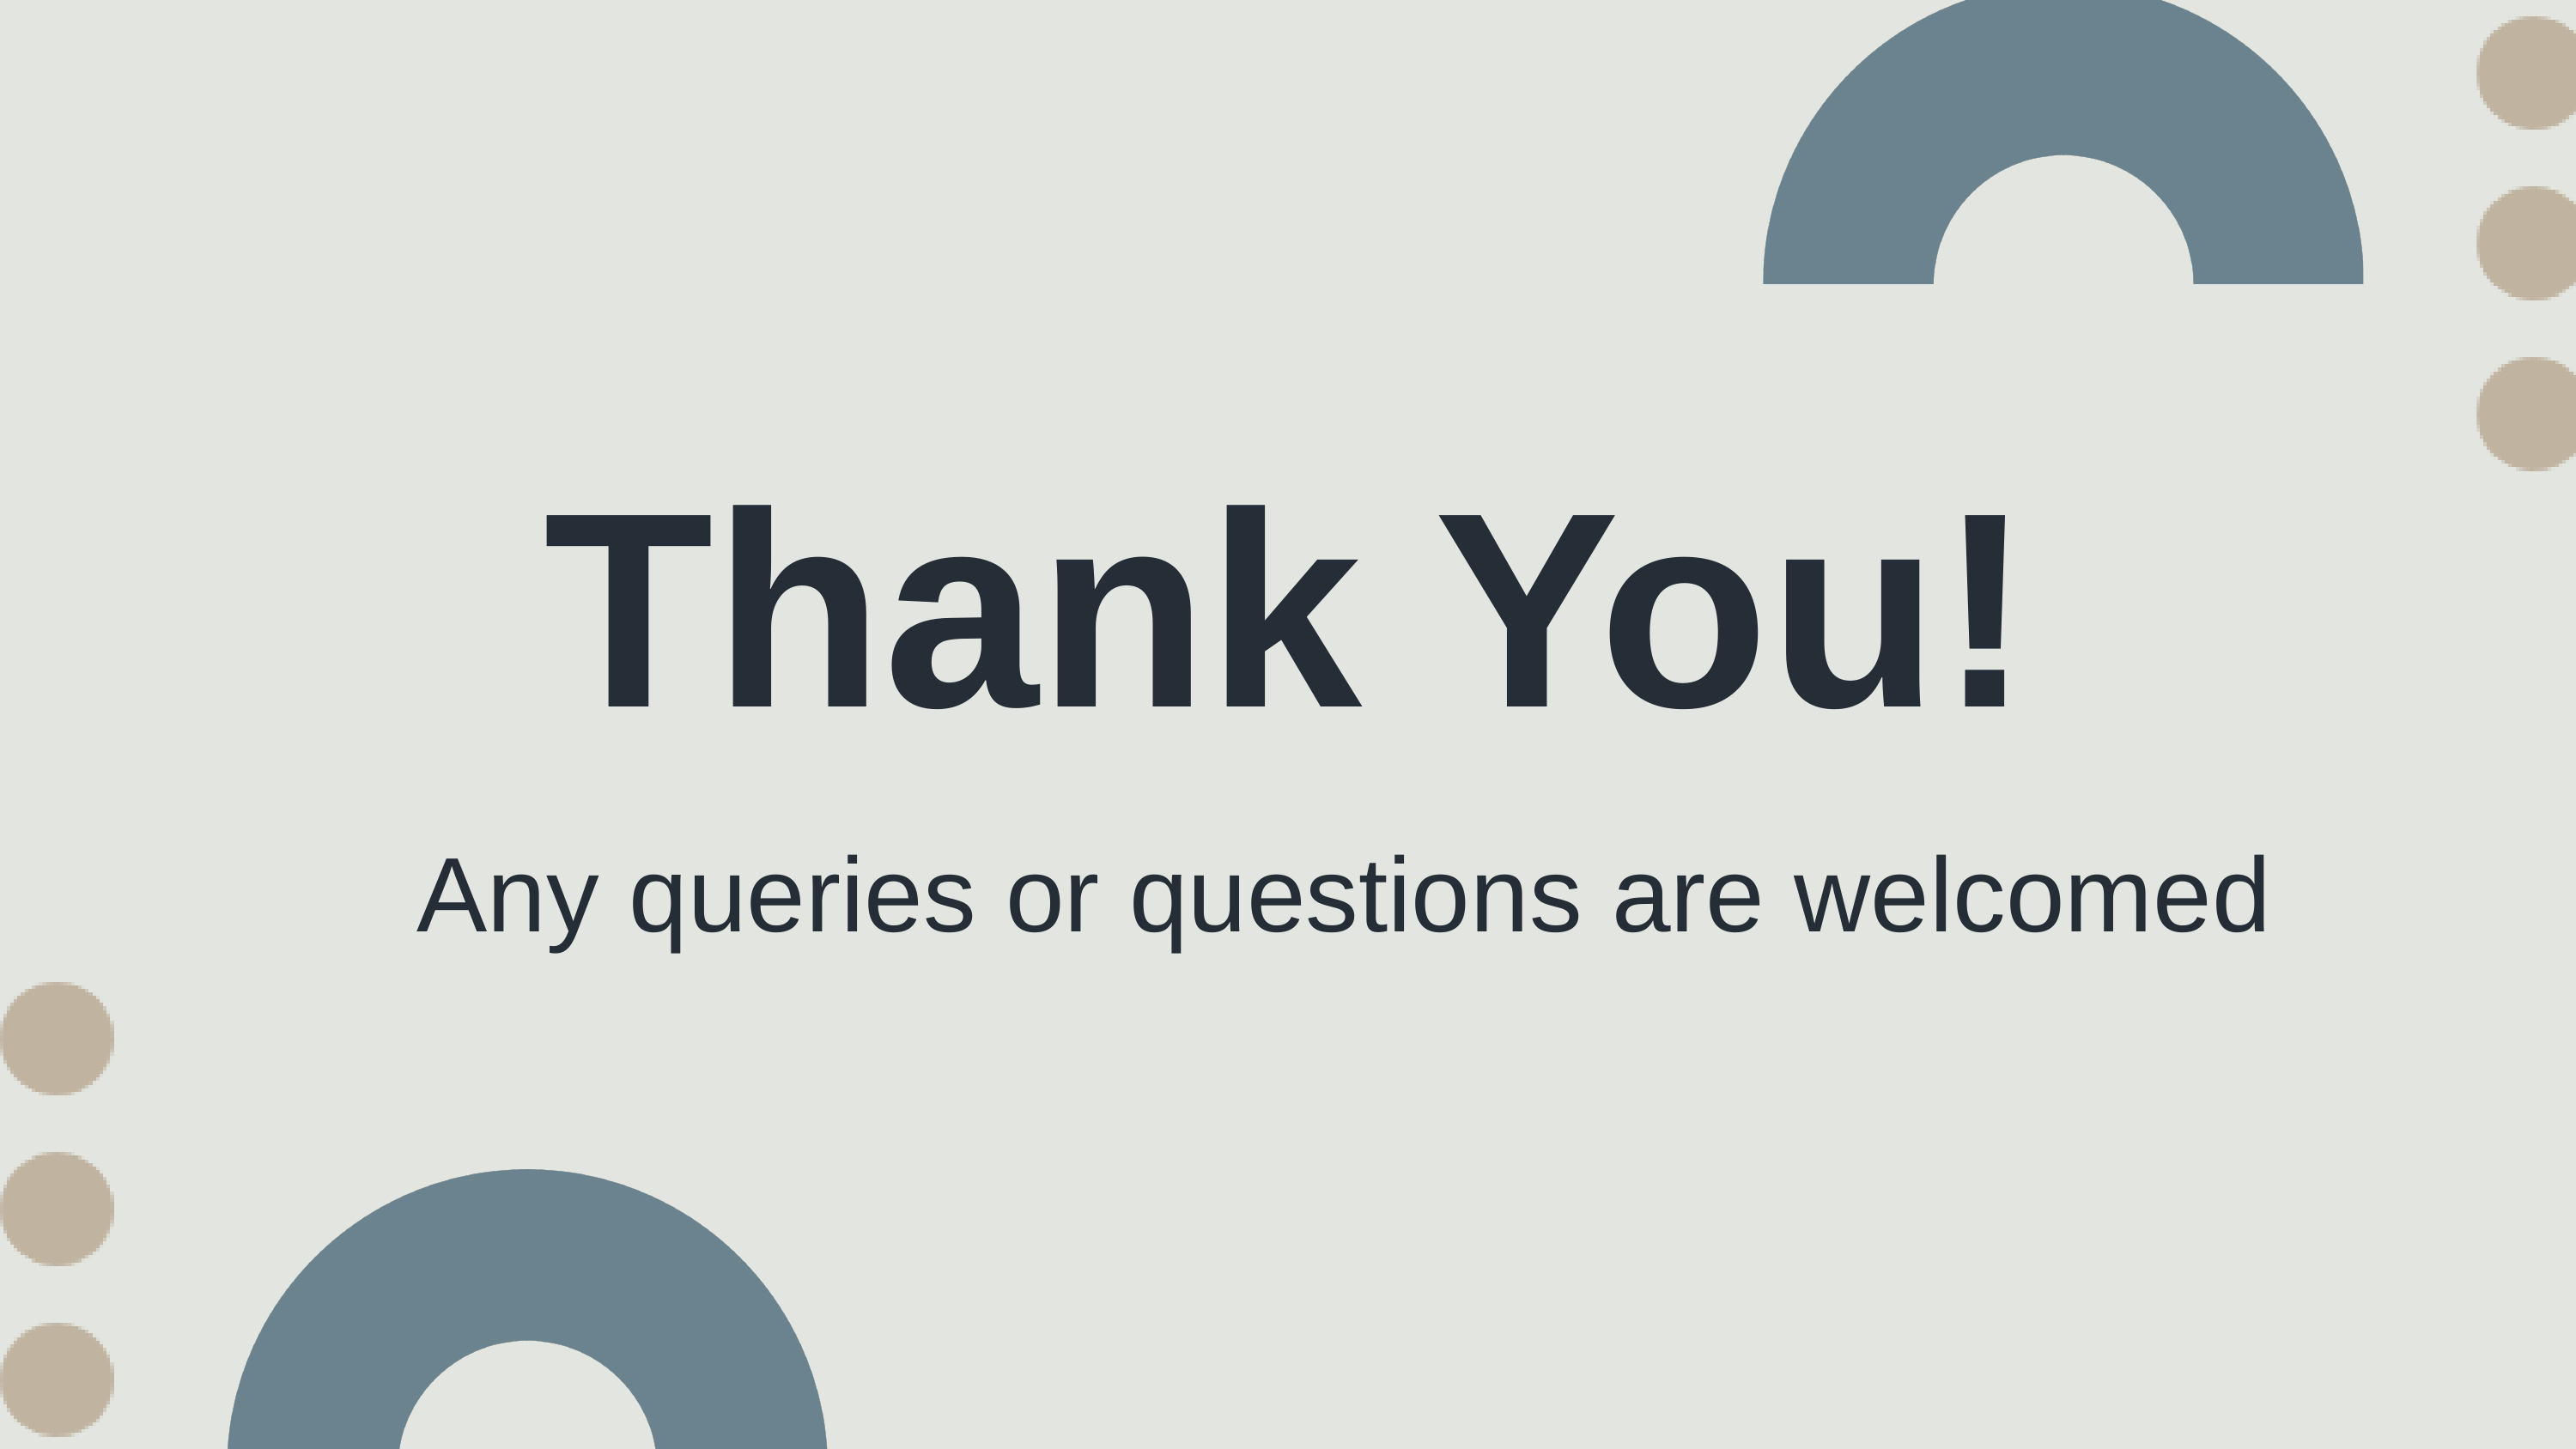

Thank You!
Any queries or questions are welcomed